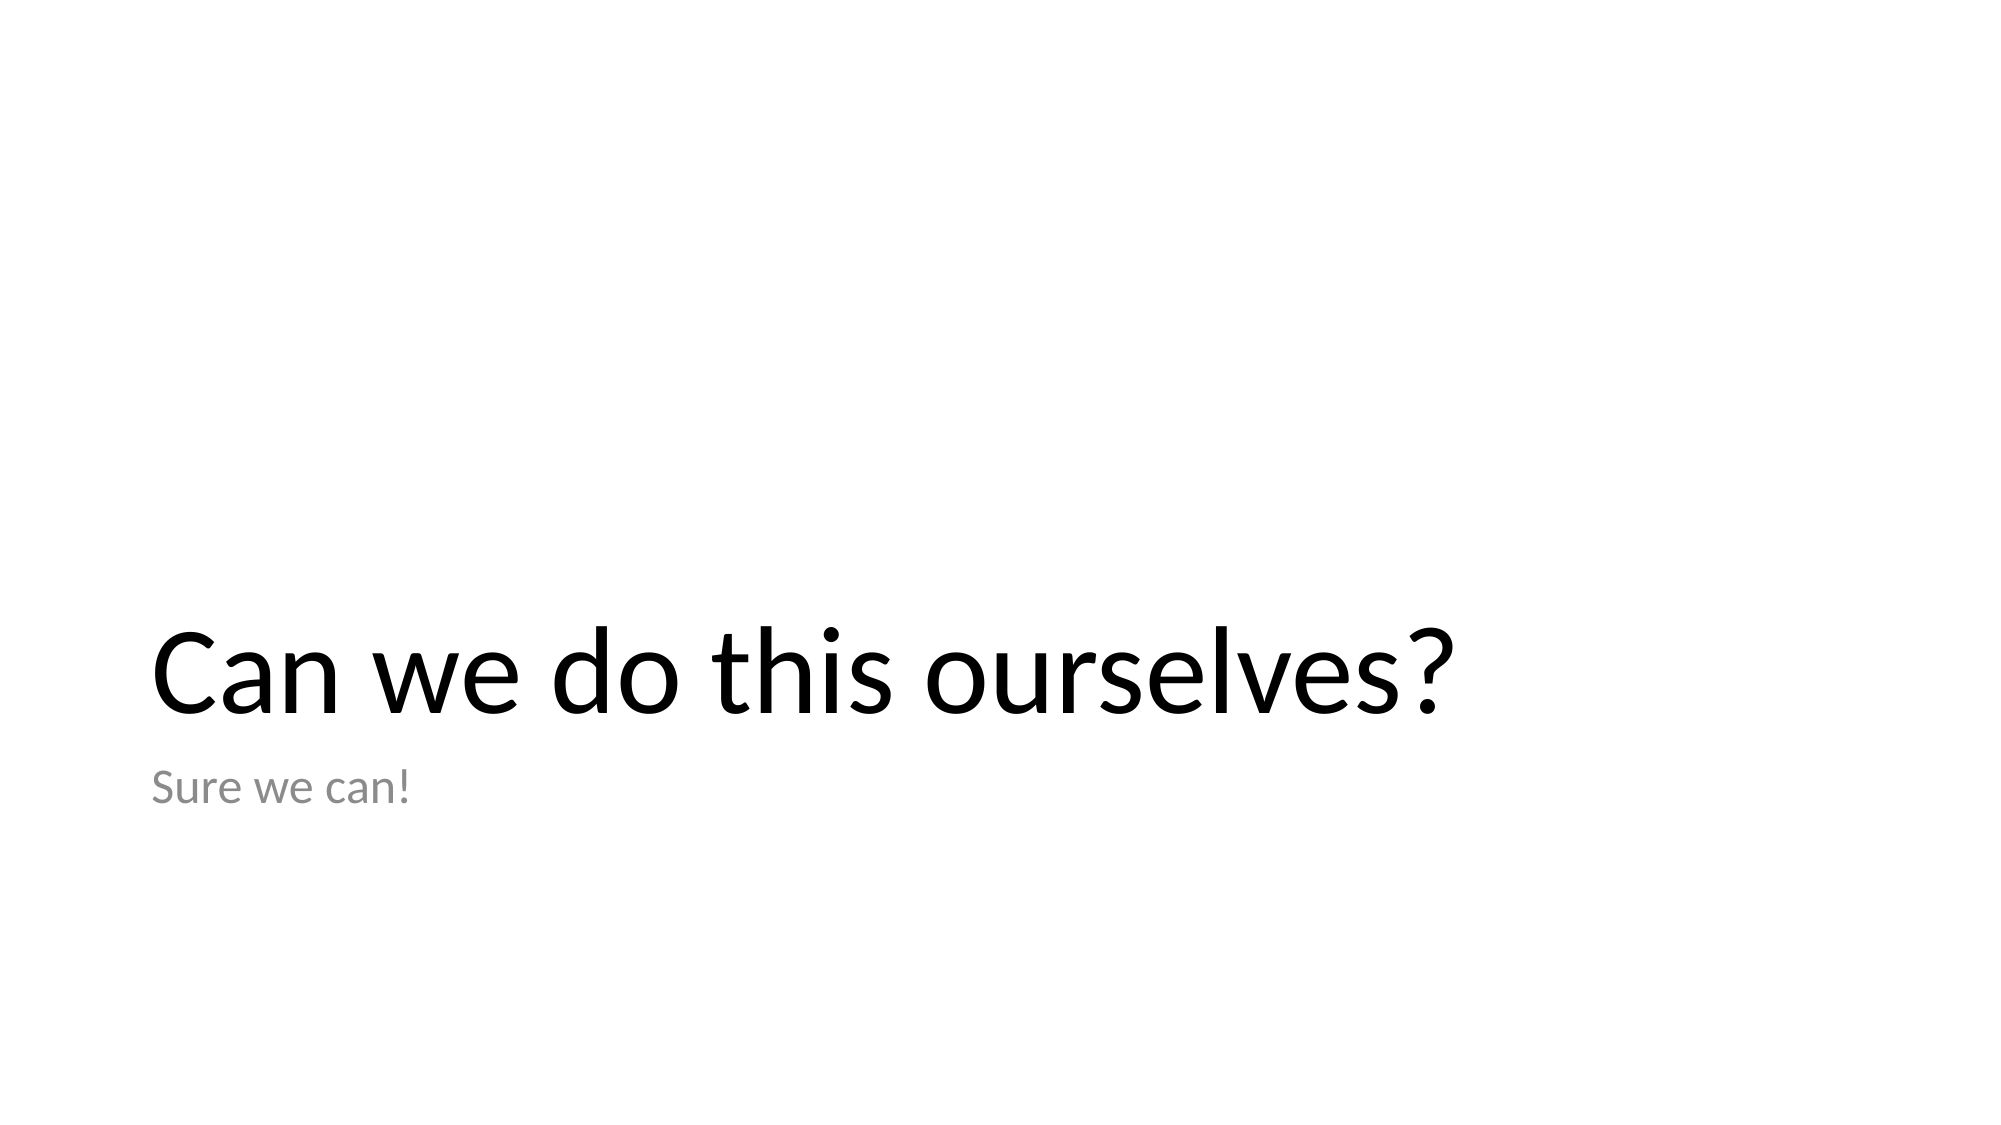

# Can we do this ourselves?
Sure we can!